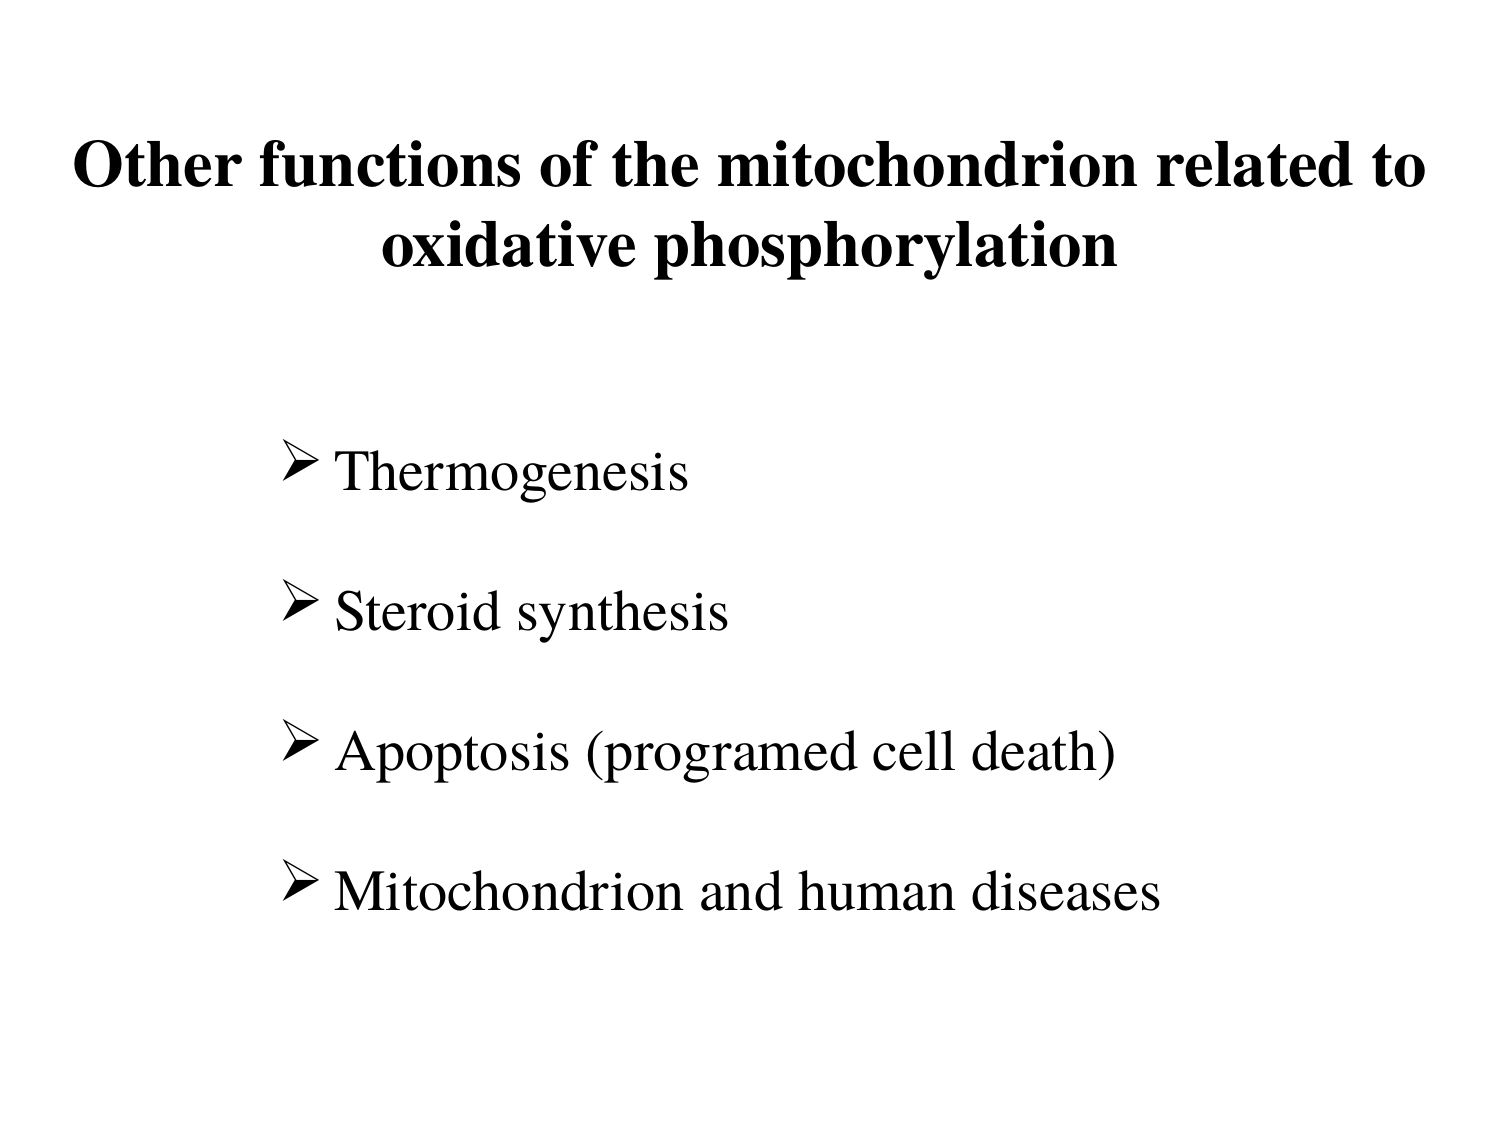

Other functions of the mitochondrion related to oxidative phosphorylation
Thermogenesis

Steroid synthesis

Apoptosis (programed cell death)

Mitochondrion and human diseases